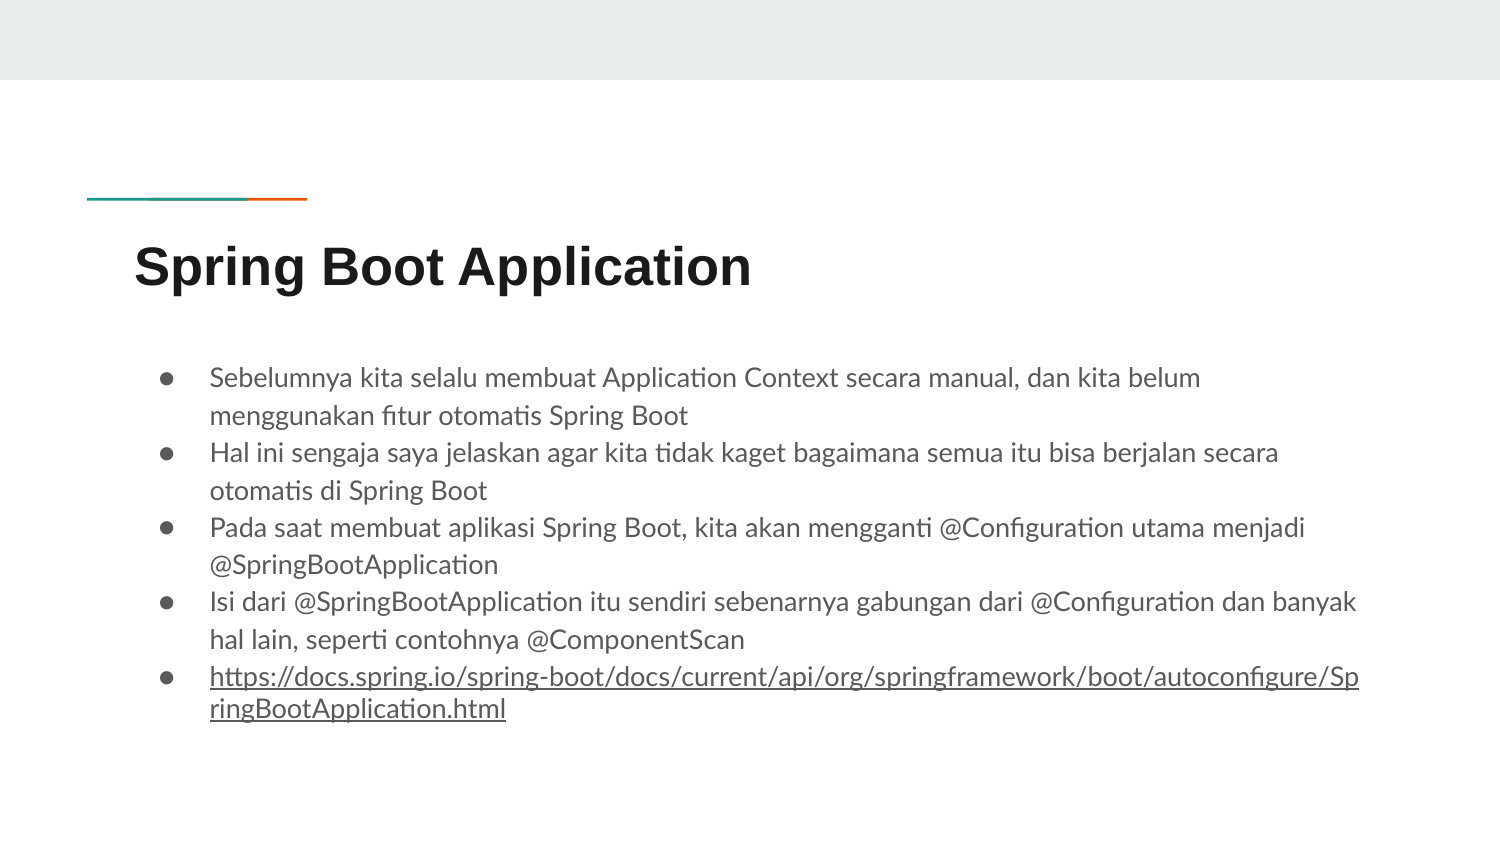

# Spring Boot Application
Sebelumnya kita selalu membuat Application Context secara manual, dan kita belum menggunakan fitur otomatis Spring Boot
Hal ini sengaja saya jelaskan agar kita tidak kaget bagaimana semua itu bisa berjalan secara otomatis di Spring Boot
Pada saat membuat aplikasi Spring Boot, kita akan mengganti @Configuration utama menjadi @SpringBootApplication
Isi dari @SpringBootApplication itu sendiri sebenarnya gabungan dari @Configuration dan banyak hal lain, seperti contohnya @ComponentScan
https://docs.spring.io/spring-boot/docs/current/api/org/springframework/boot/autoconfigure/SpringBootApplication.html